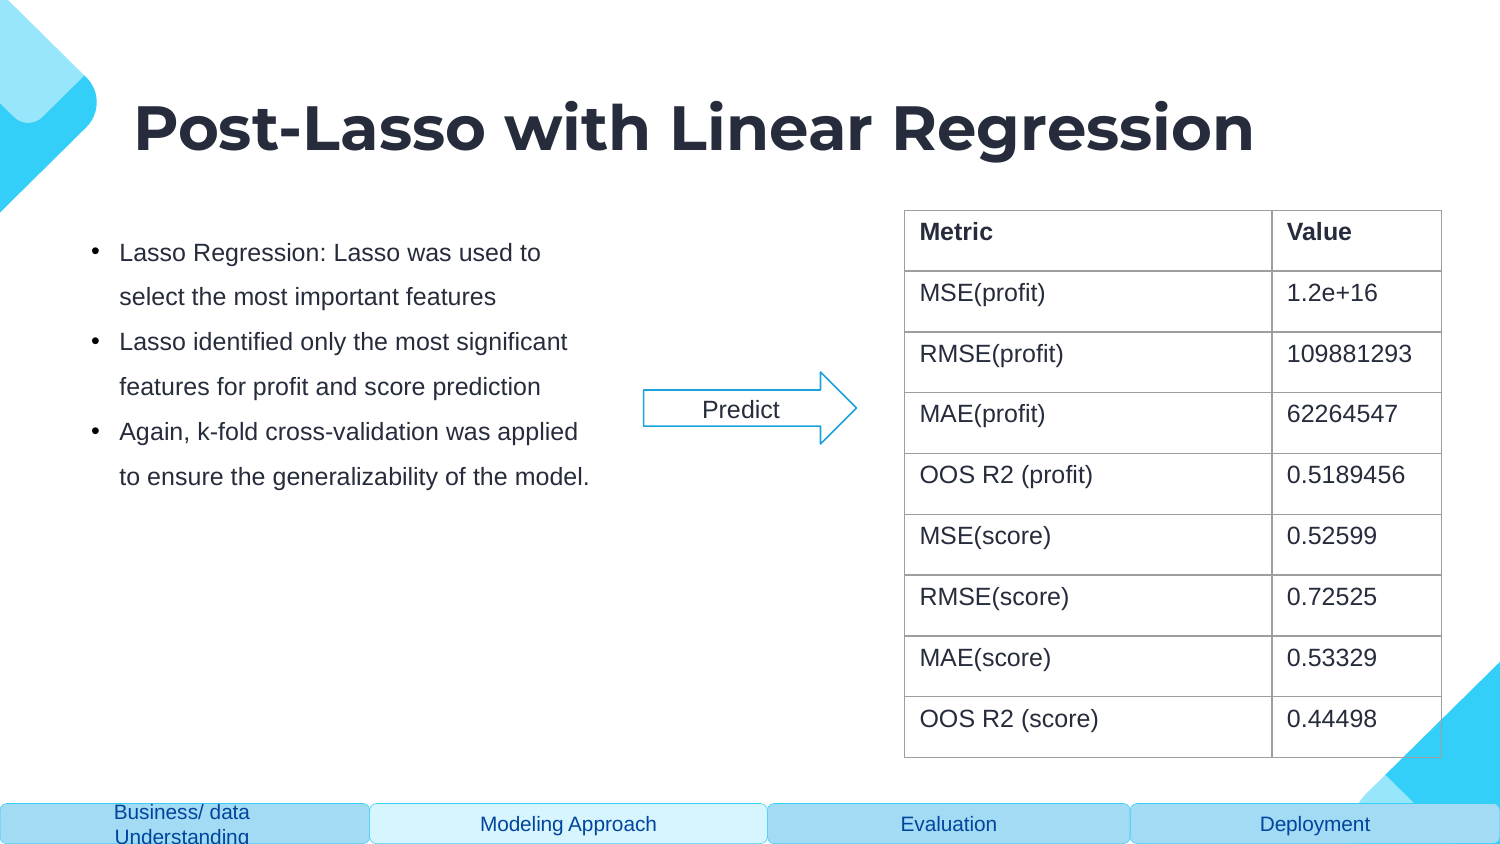

Post-Lasso with Linear Regression
Lasso Regression: Lasso was used to select the most important features
Lasso identified only the most significant features for profit and score prediction
Again, k-fold cross-validation was applied to ensure the generalizability of the model.
| Metric | Value |
| --- | --- |
| MSE(profit) | 1.2e+16 |
| RMSE(profit) | 109881293 |
| MAE(profit) | 62264547 |
| OOS R2 (profit) | 0.5189456 |
| MSE(score) | 0.52599 |
| RMSE(score) | 0.72525 |
| MAE(score) | 0.53329 |
| OOS R2 (score) | 0.44498 |
Predict
Evaluation
Business/ data
Understanding
Modeling Approach
Deployment